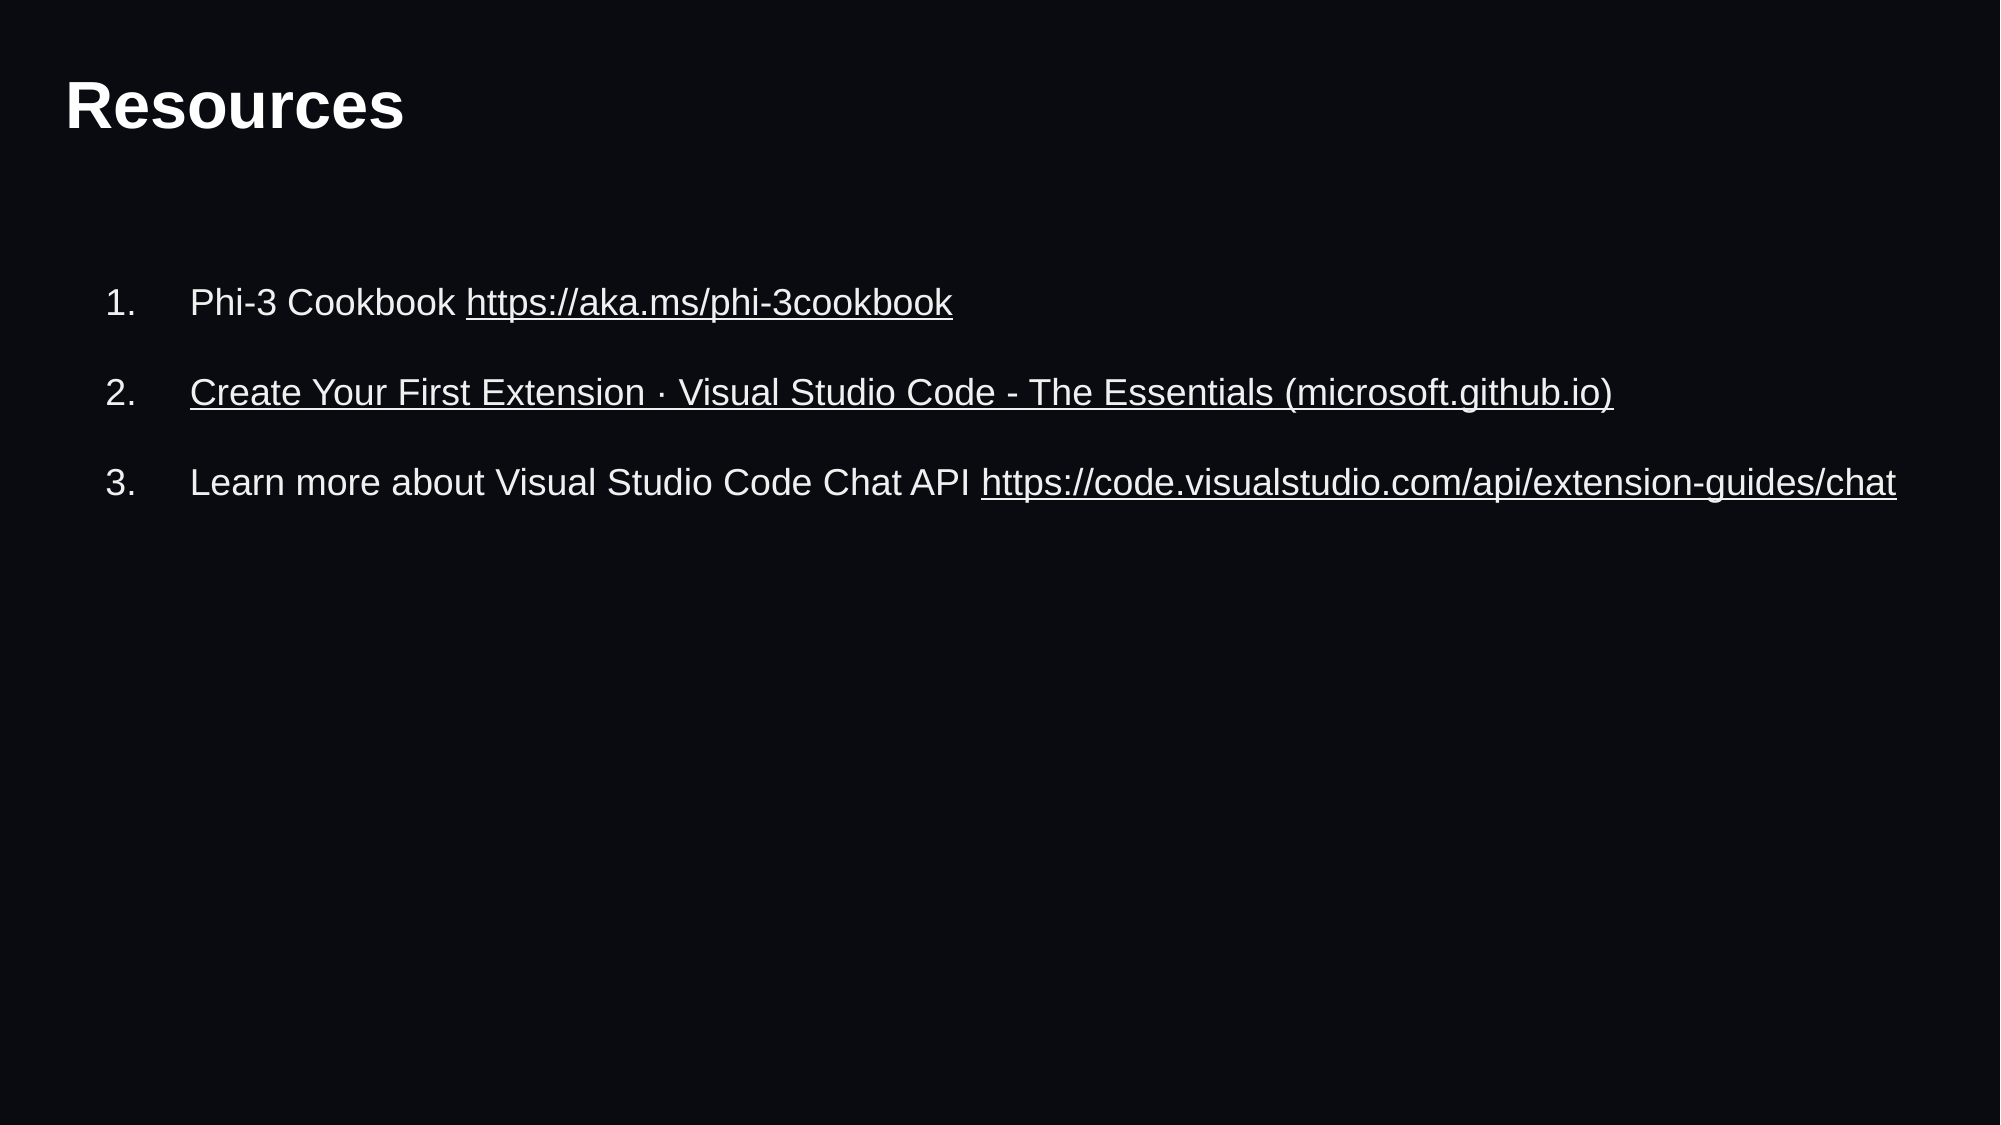

Resources
Phi-3 Cookbook https://aka.ms/phi-3cookbook

Create Your First Extension · Visual Studio Code - The Essentials (microsoft.github.io)

Learn more about Visual Studio Code Chat API https://code.visualstudio.com/api/extension-guides/chat